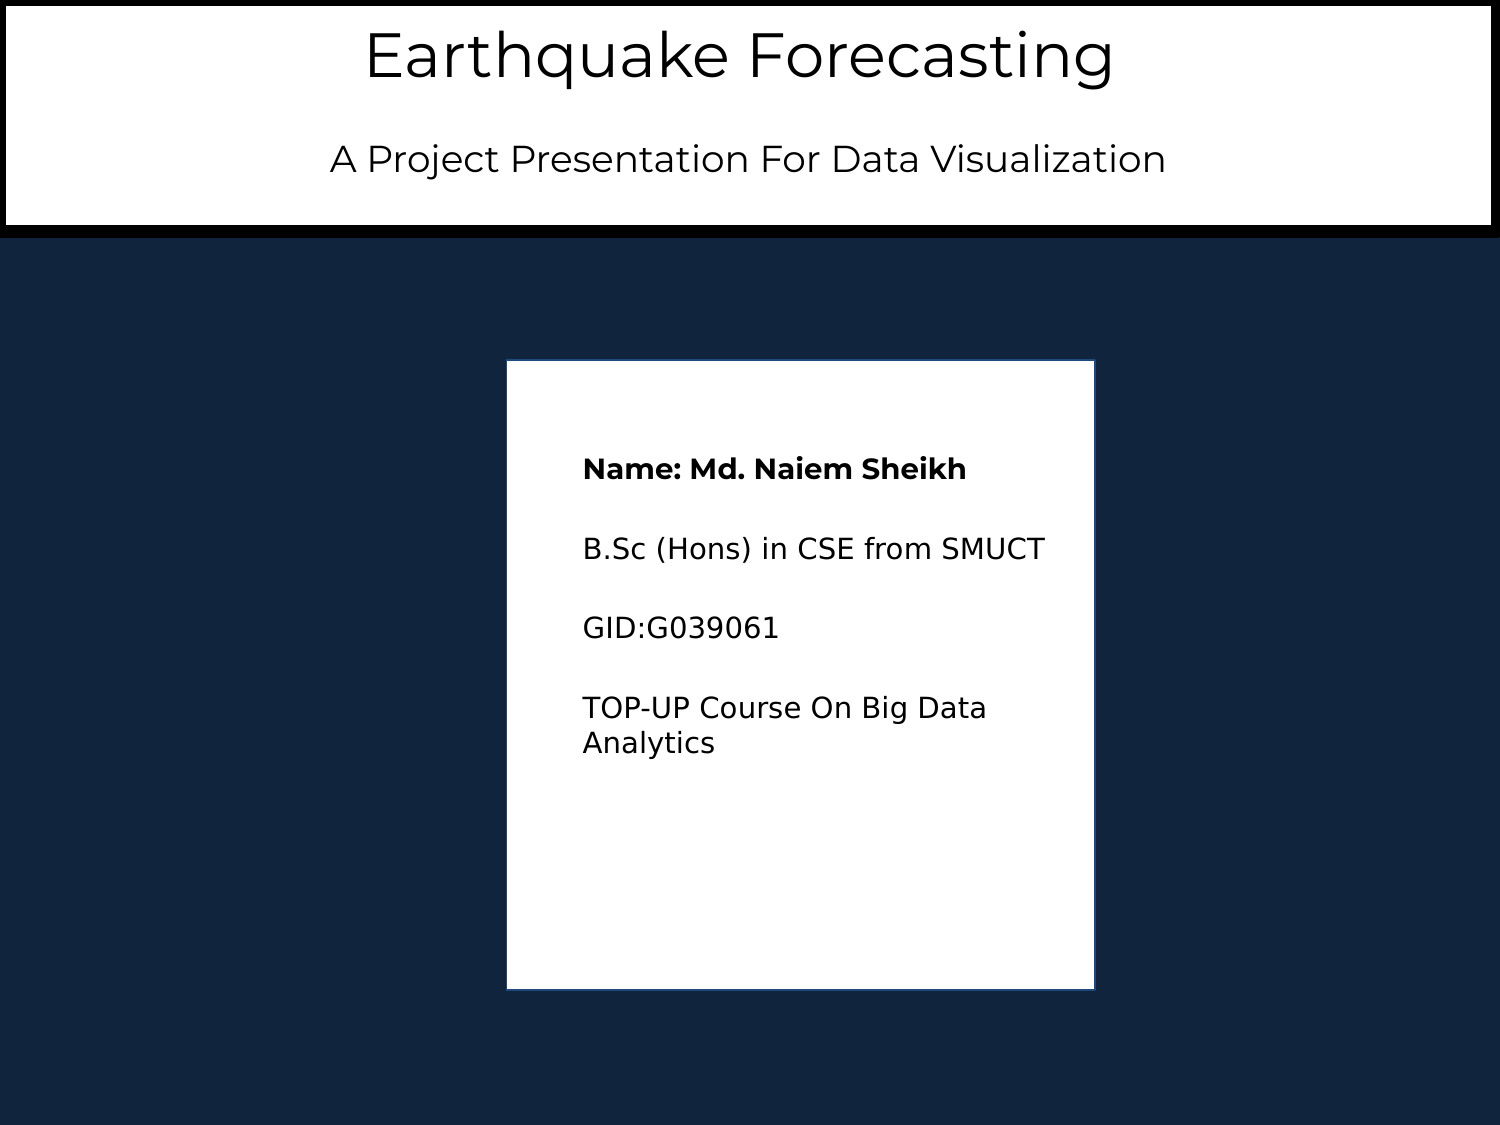

Earthquake Forecasting

A Project Presentation For Data Visualization

Name: Md. Naiem Sheikh

B.Sc (Hons) in CSE from SMUCT

GID:G039061

TOP-UP Course On Big Data Analytics